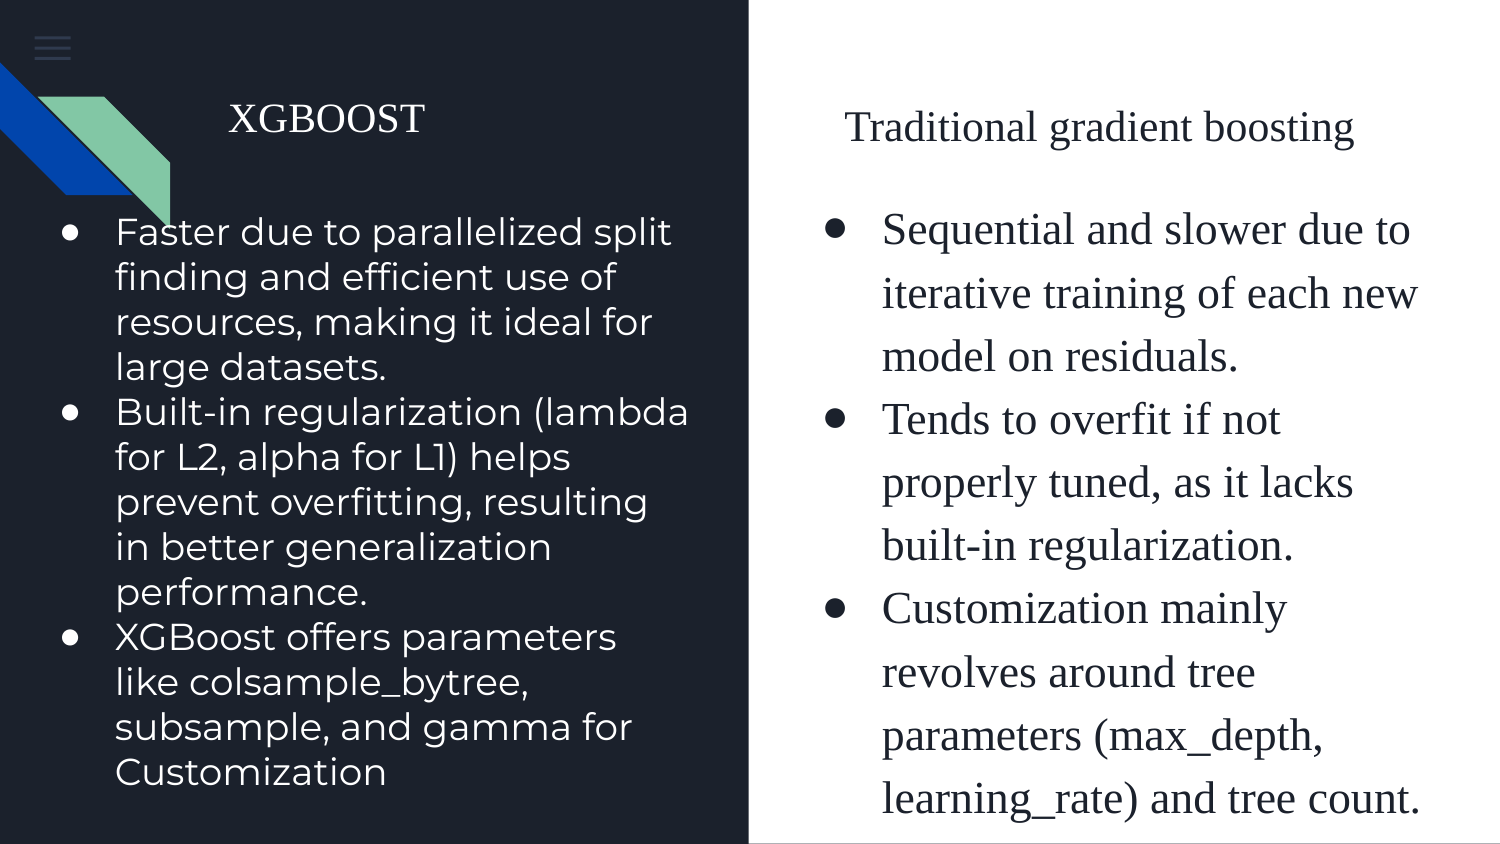

XGBOOST

Traditional gradient boosting
Sequential and slower due to iterative training of each new model on residuals.
Tends to overfit if not properly tuned, as it lacks built-in regularization.
Customization mainly revolves around tree parameters (max_depth, learning_rate) and tree count.
# Faster due to parallelized split finding and efficient use of resources, making it ideal for large datasets.
Built-in regularization (lambda for L2, alpha for L1) helps prevent overfitting, resulting in better generalization performance.
XGBoost offers parameters like colsample_bytree, subsample, and gamma for Customization
13